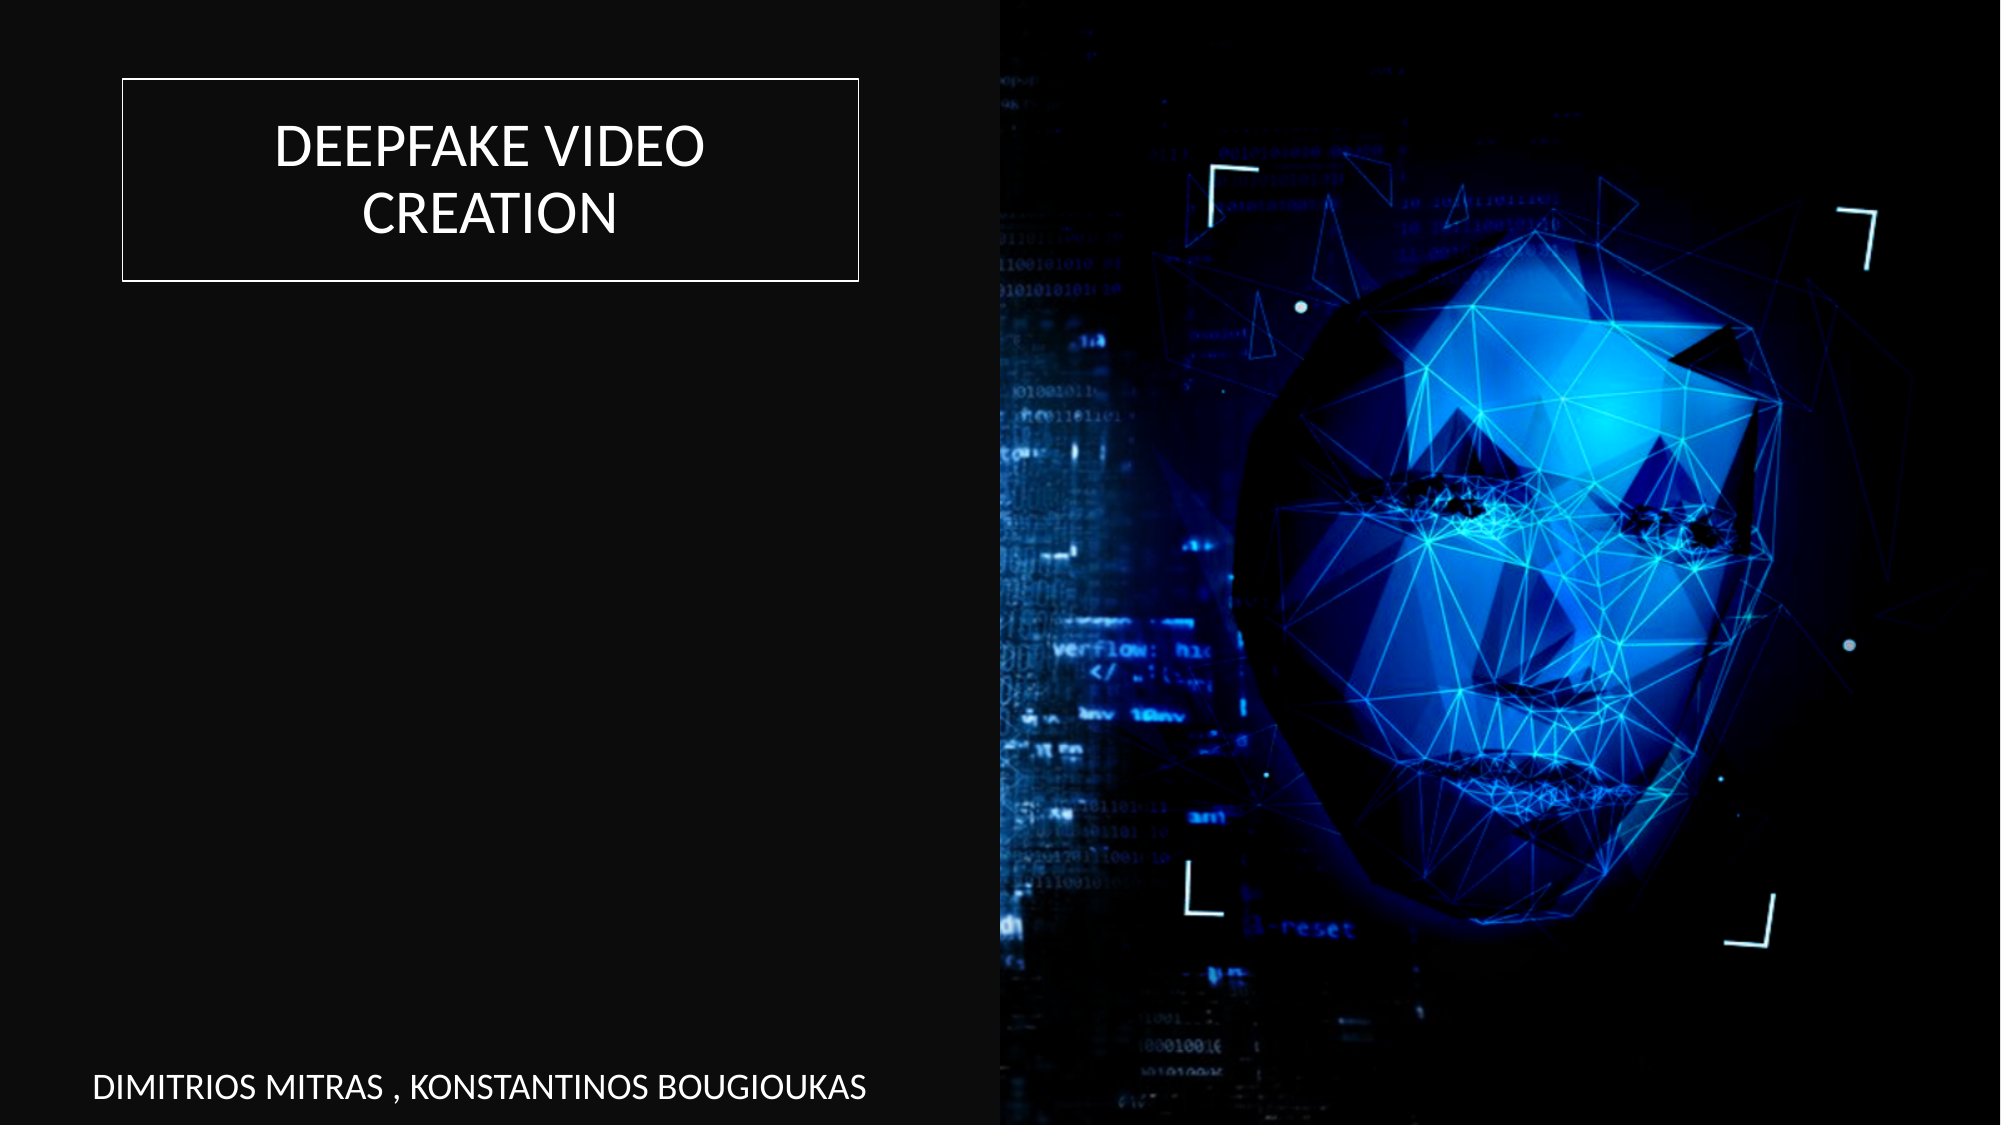

# DEEPFAKE VIDEO CREATION
DIMITRIOS MITRAS , KONSTANTINOS BOUGIOUKAS